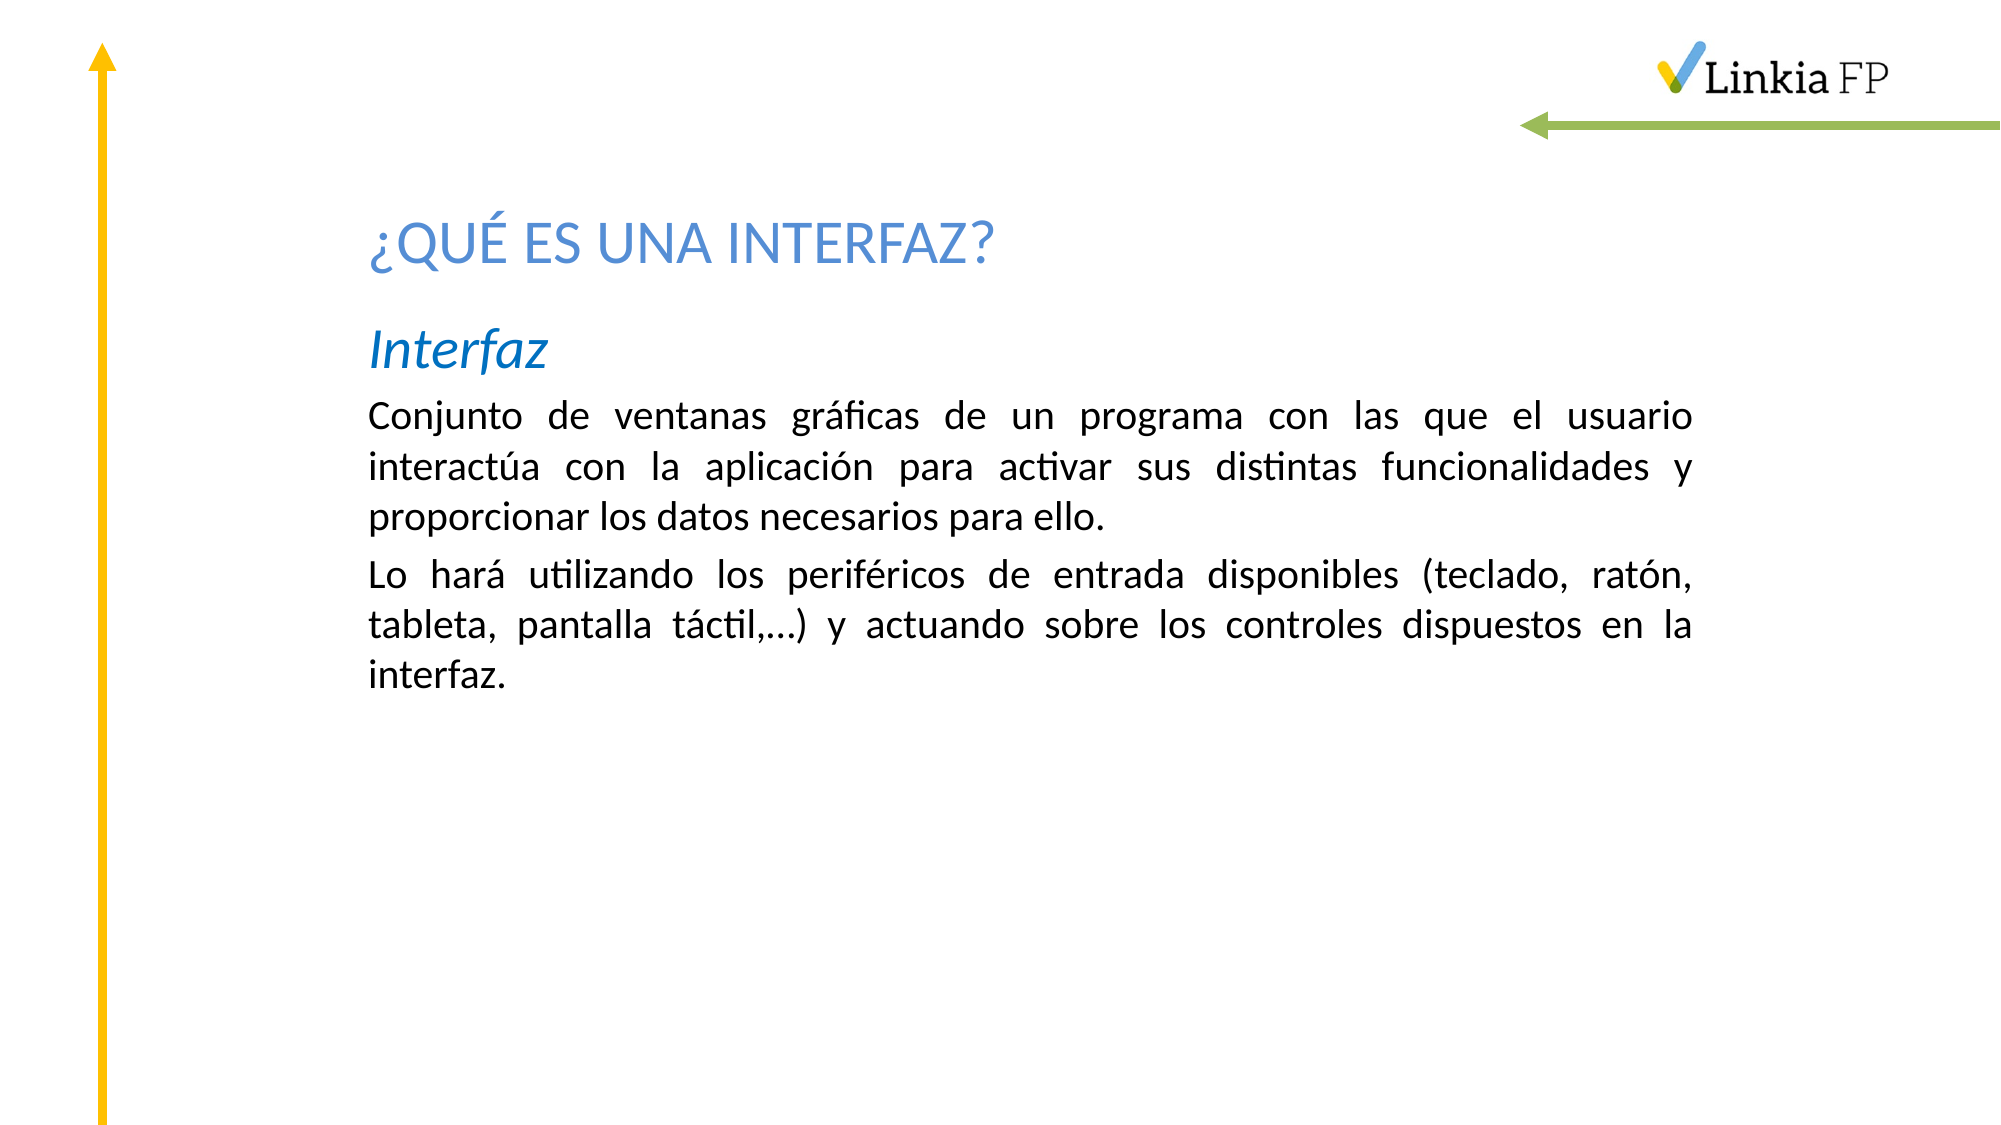

# ¿QUÉ ES UNA INTERFAZ?
Interfaz
Conjunto de ventanas gráficas de un programa con las que el usuario interactúa con la aplicación para activar sus distintas funcionalidades y proporcionar los datos necesarios para ello.
Lo hará utilizando los periféricos de entrada disponibles (teclado, ratón, tableta, pantalla táctil,…) y actuando sobre los controles dispuestos en la interfaz.